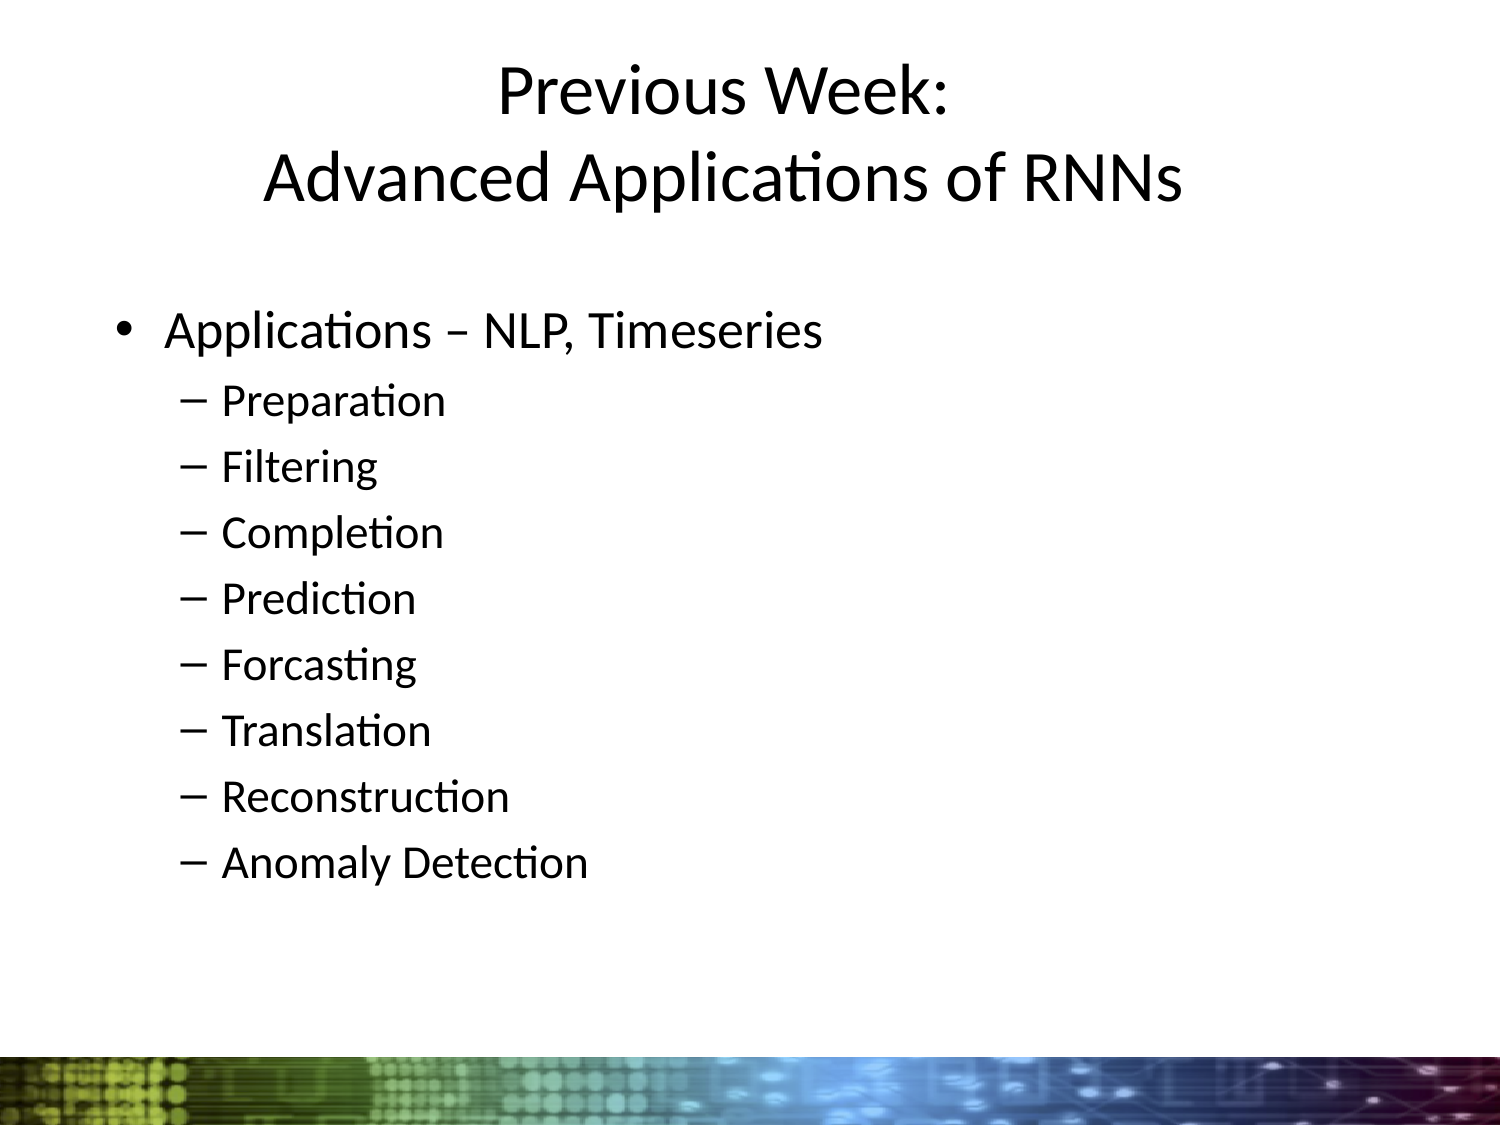

Previous Week:
Advanced Applications of RNNs

Applications – NLP, Timeseries
Preparation
Filtering
Completion
Prediction
Forcasting
Translation
Reconstruction
Anomaly Detection